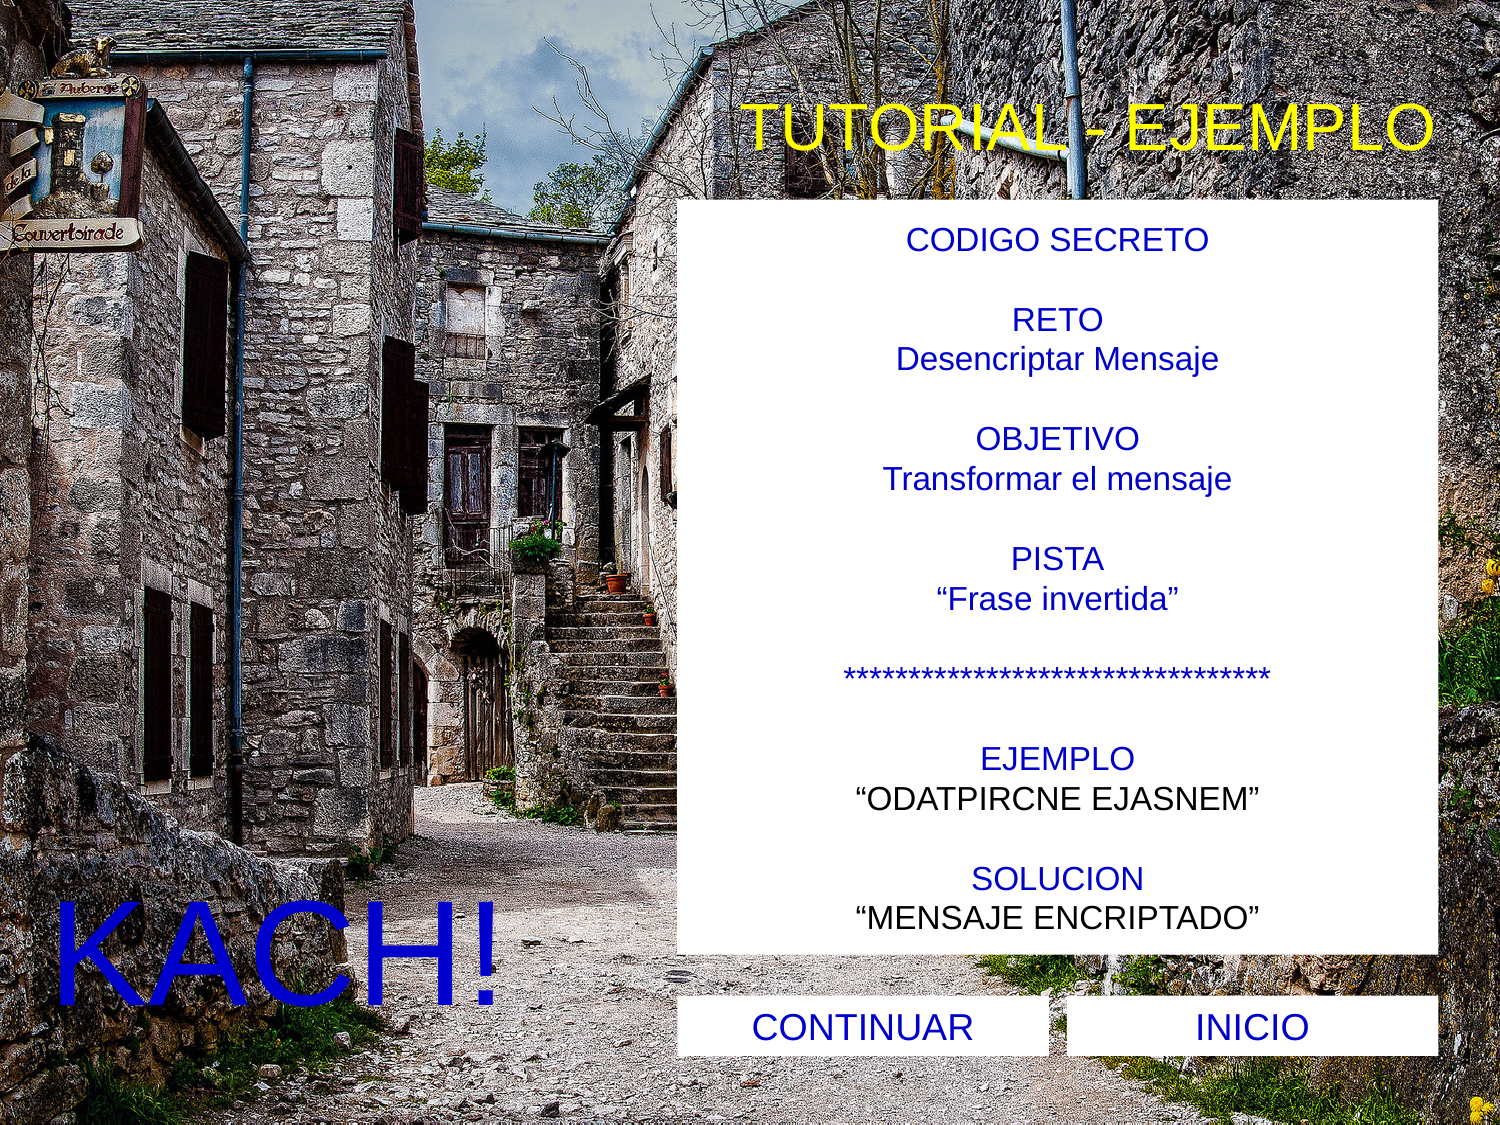

TUTORIAL - EJEMPLO
CODIGO SECRETO

RETO
Desencriptar Mensaje

OBJETIVO
Transformar el mensaje

PISTA
“Frase invertida”

*********************************

EJEMPLO
“ODATPIRCNE EJASNEM”

SOLUCION
“MENSAJE ENCRIPTADO”
KACH!
CONTINUAR
INICIO